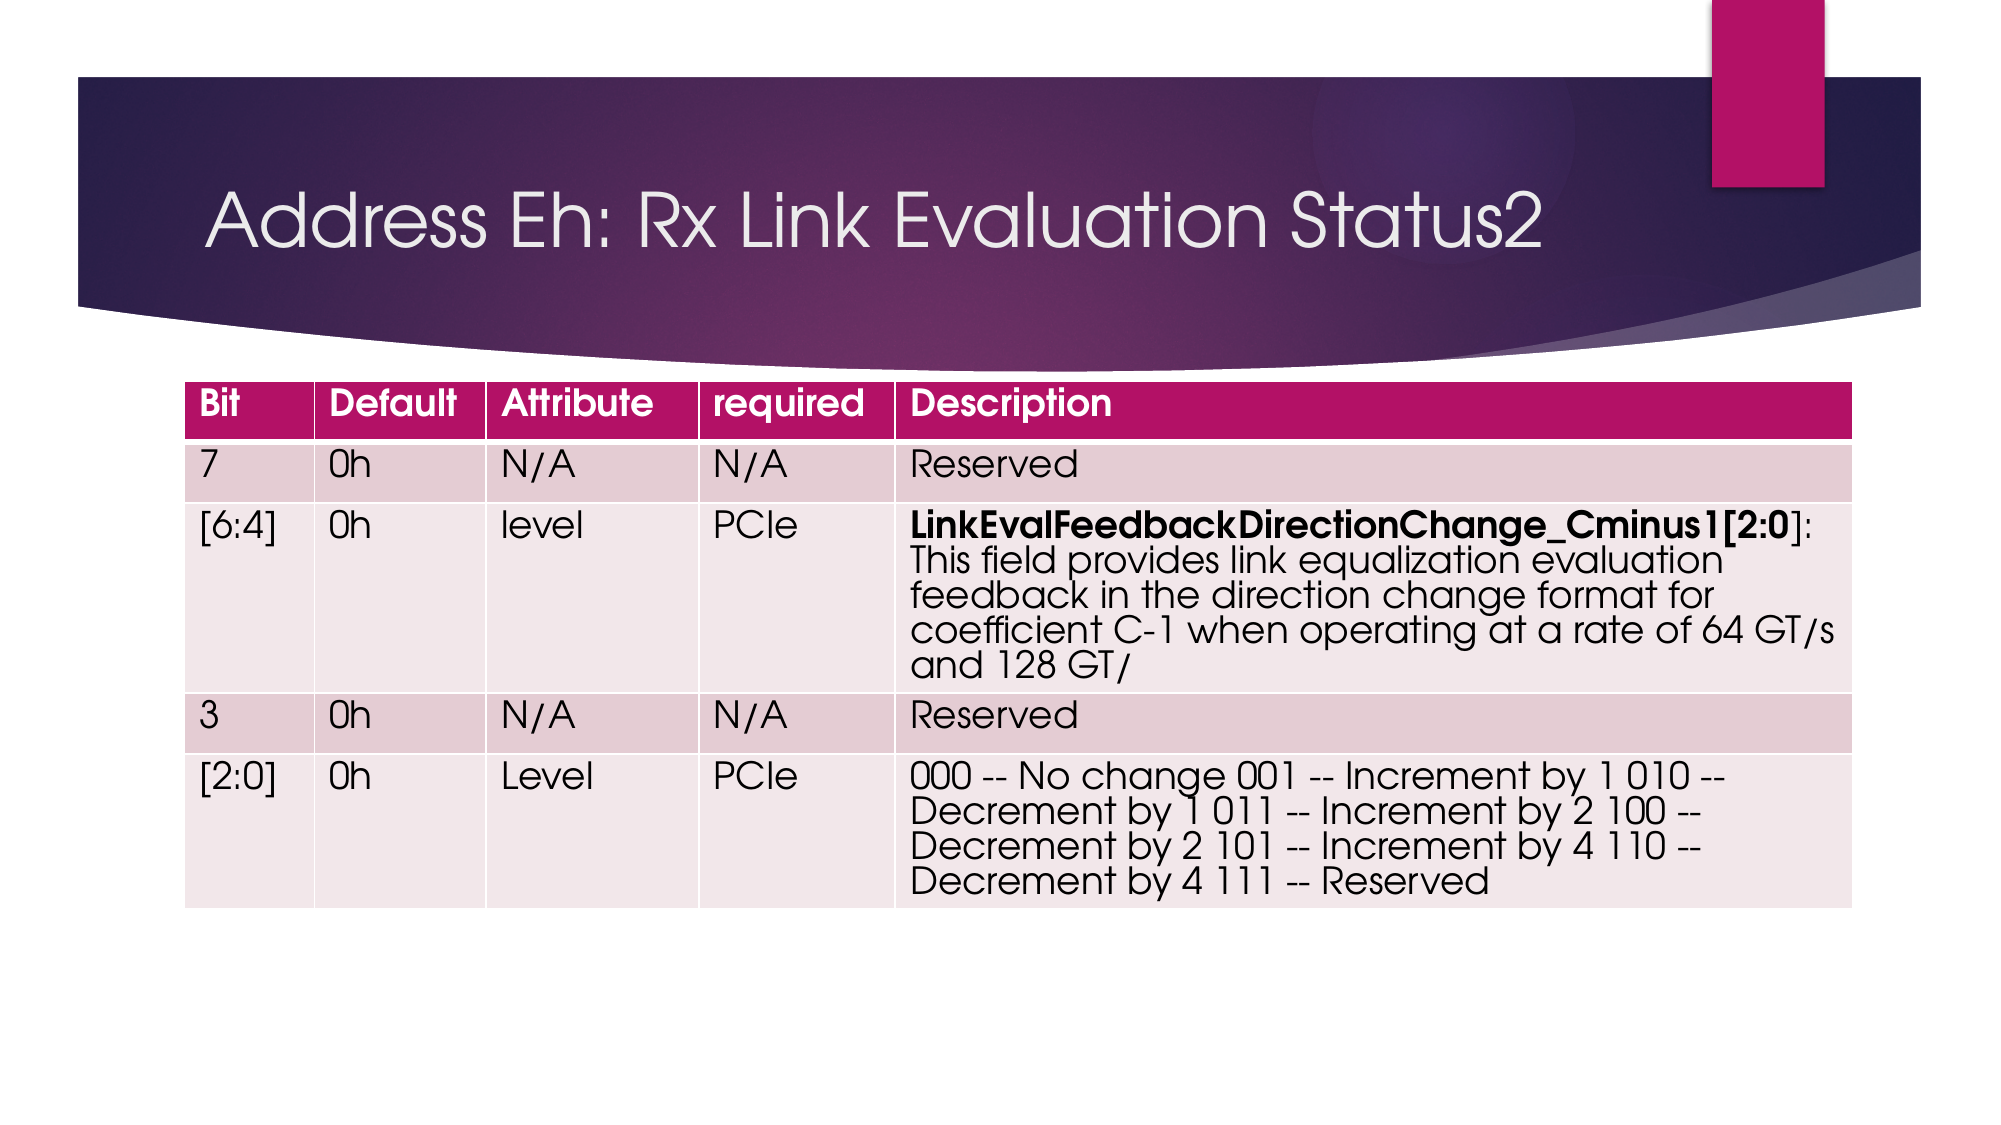

# Address Eh: Rx Link Evaluation Status2
| Bit | Default | Attribute | required | Description |
| --- | --- | --- | --- | --- |
| 7 | 0h | N/A | N/A | Reserved |
| [6:4] | 0h | level | PCIe | LinkEvalFeedbackDirectionChange\_Cminus1[2:0]: This field provides link equalization evaluation feedback in the direction change format for coefficient C-1 when operating at a rate of 64 GT/s and 128 GT/ |
| 3 | 0h | N/A | N/A | Reserved |
| [2:0] | 0h | Level | PCIe | 000 -- No change 001 -- Increment by 1 010 -- Decrement by 1 011 -- Increment by 2 100 -- Decrement by 2 101 -- Increment by 4 110 -- Decrement by 4 111 -- Reserved |